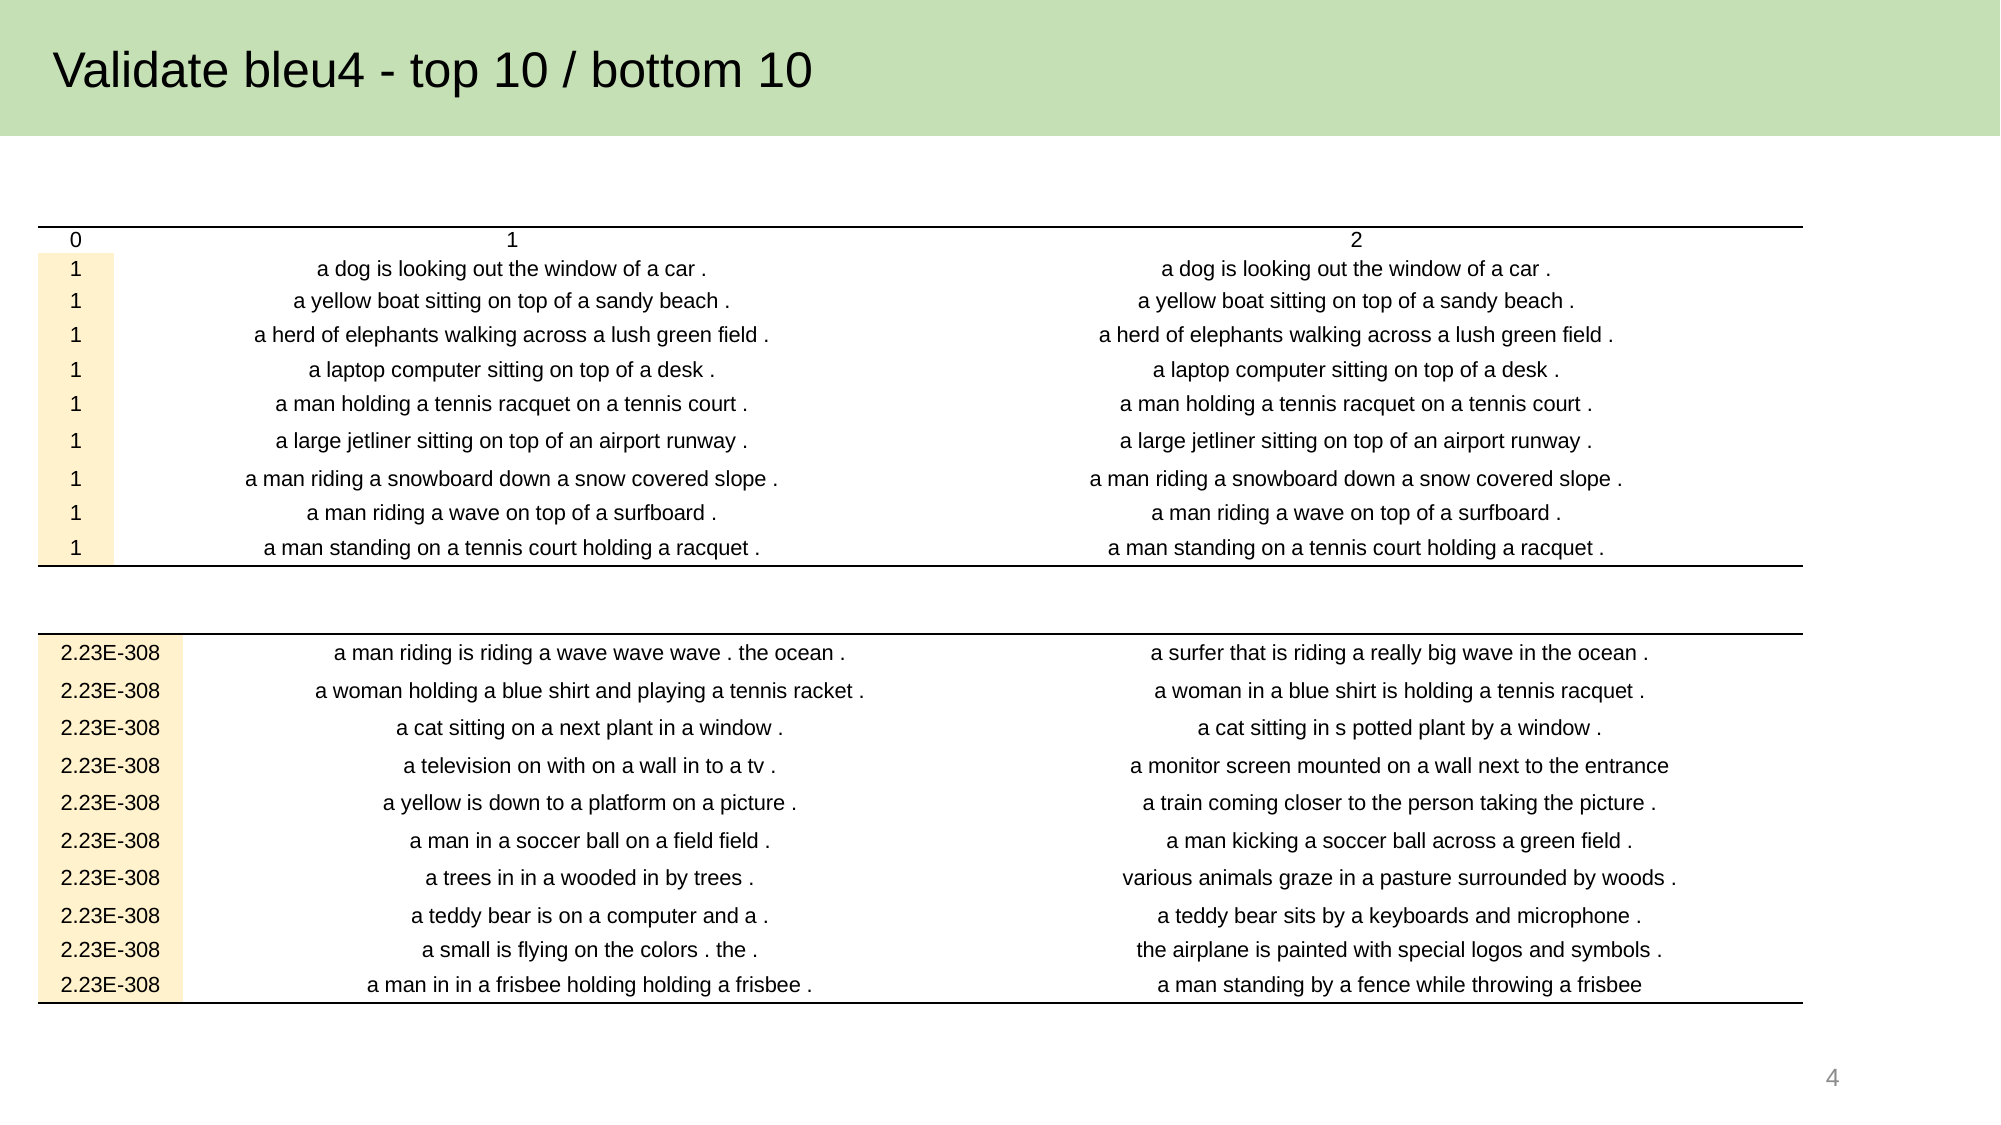

Validate bleu4 - top 10 / bottom 10
| 0 | 1 | 2 |
| --- | --- | --- |
| 1 | a dog is looking out the window of a car . | a dog is looking out the window of a car . |
| 1 | a yellow boat sitting on top of a sandy beach . | a yellow boat sitting on top of a sandy beach . |
| 1 | a herd of elephants walking across a lush green field . | a herd of elephants walking across a lush green field . |
| 1 | a laptop computer sitting on top of a desk . | a laptop computer sitting on top of a desk . |
| 1 | a man holding a tennis racquet on a tennis court . | a man holding a tennis racquet on a tennis court . |
| 1 | a large jetliner sitting on top of an airport runway . | a large jetliner sitting on top of an airport runway . |
| 1 | a man riding a snowboard down a snow covered slope . | a man riding a snowboard down a snow covered slope . |
| 1 | a man riding a wave on top of a surfboard . | a man riding a wave on top of a surfboard . |
| 1 | a man standing on a tennis court holding a racquet . | a man standing on a tennis court holding a racquet . |
| 2.23E-308 | a man riding is riding a wave wave wave . the ocean . | a surfer that is riding a really big wave in the ocean . |
| --- | --- | --- |
| 2.23E-308 | a woman holding a blue shirt and playing a tennis racket . | a woman in a blue shirt is holding a tennis racquet . |
| 2.23E-308 | a cat sitting on a next plant in a window . | a cat sitting in s potted plant by a window . |
| 2.23E-308 | a television on with on a wall in to a tv . | a monitor screen mounted on a wall next to the entrance |
| 2.23E-308 | a yellow is down to a platform on a picture . | a train coming closer to the person taking the picture . |
| 2.23E-308 | a man in a soccer ball on a field field . | a man kicking a soccer ball across a green field . |
| 2.23E-308 | a trees in in a wooded in by trees . | various animals graze in a pasture surrounded by woods . |
| 2.23E-308 | a teddy bear is on a computer and a . | a teddy bear sits by a keyboards and microphone . |
| 2.23E-308 | a small is flying on the colors . the . | the airplane is painted with special logos and symbols . |
| 2.23E-308 | a man in in a frisbee holding holding a frisbee . | a man standing by a fence while throwing a frisbee |
4